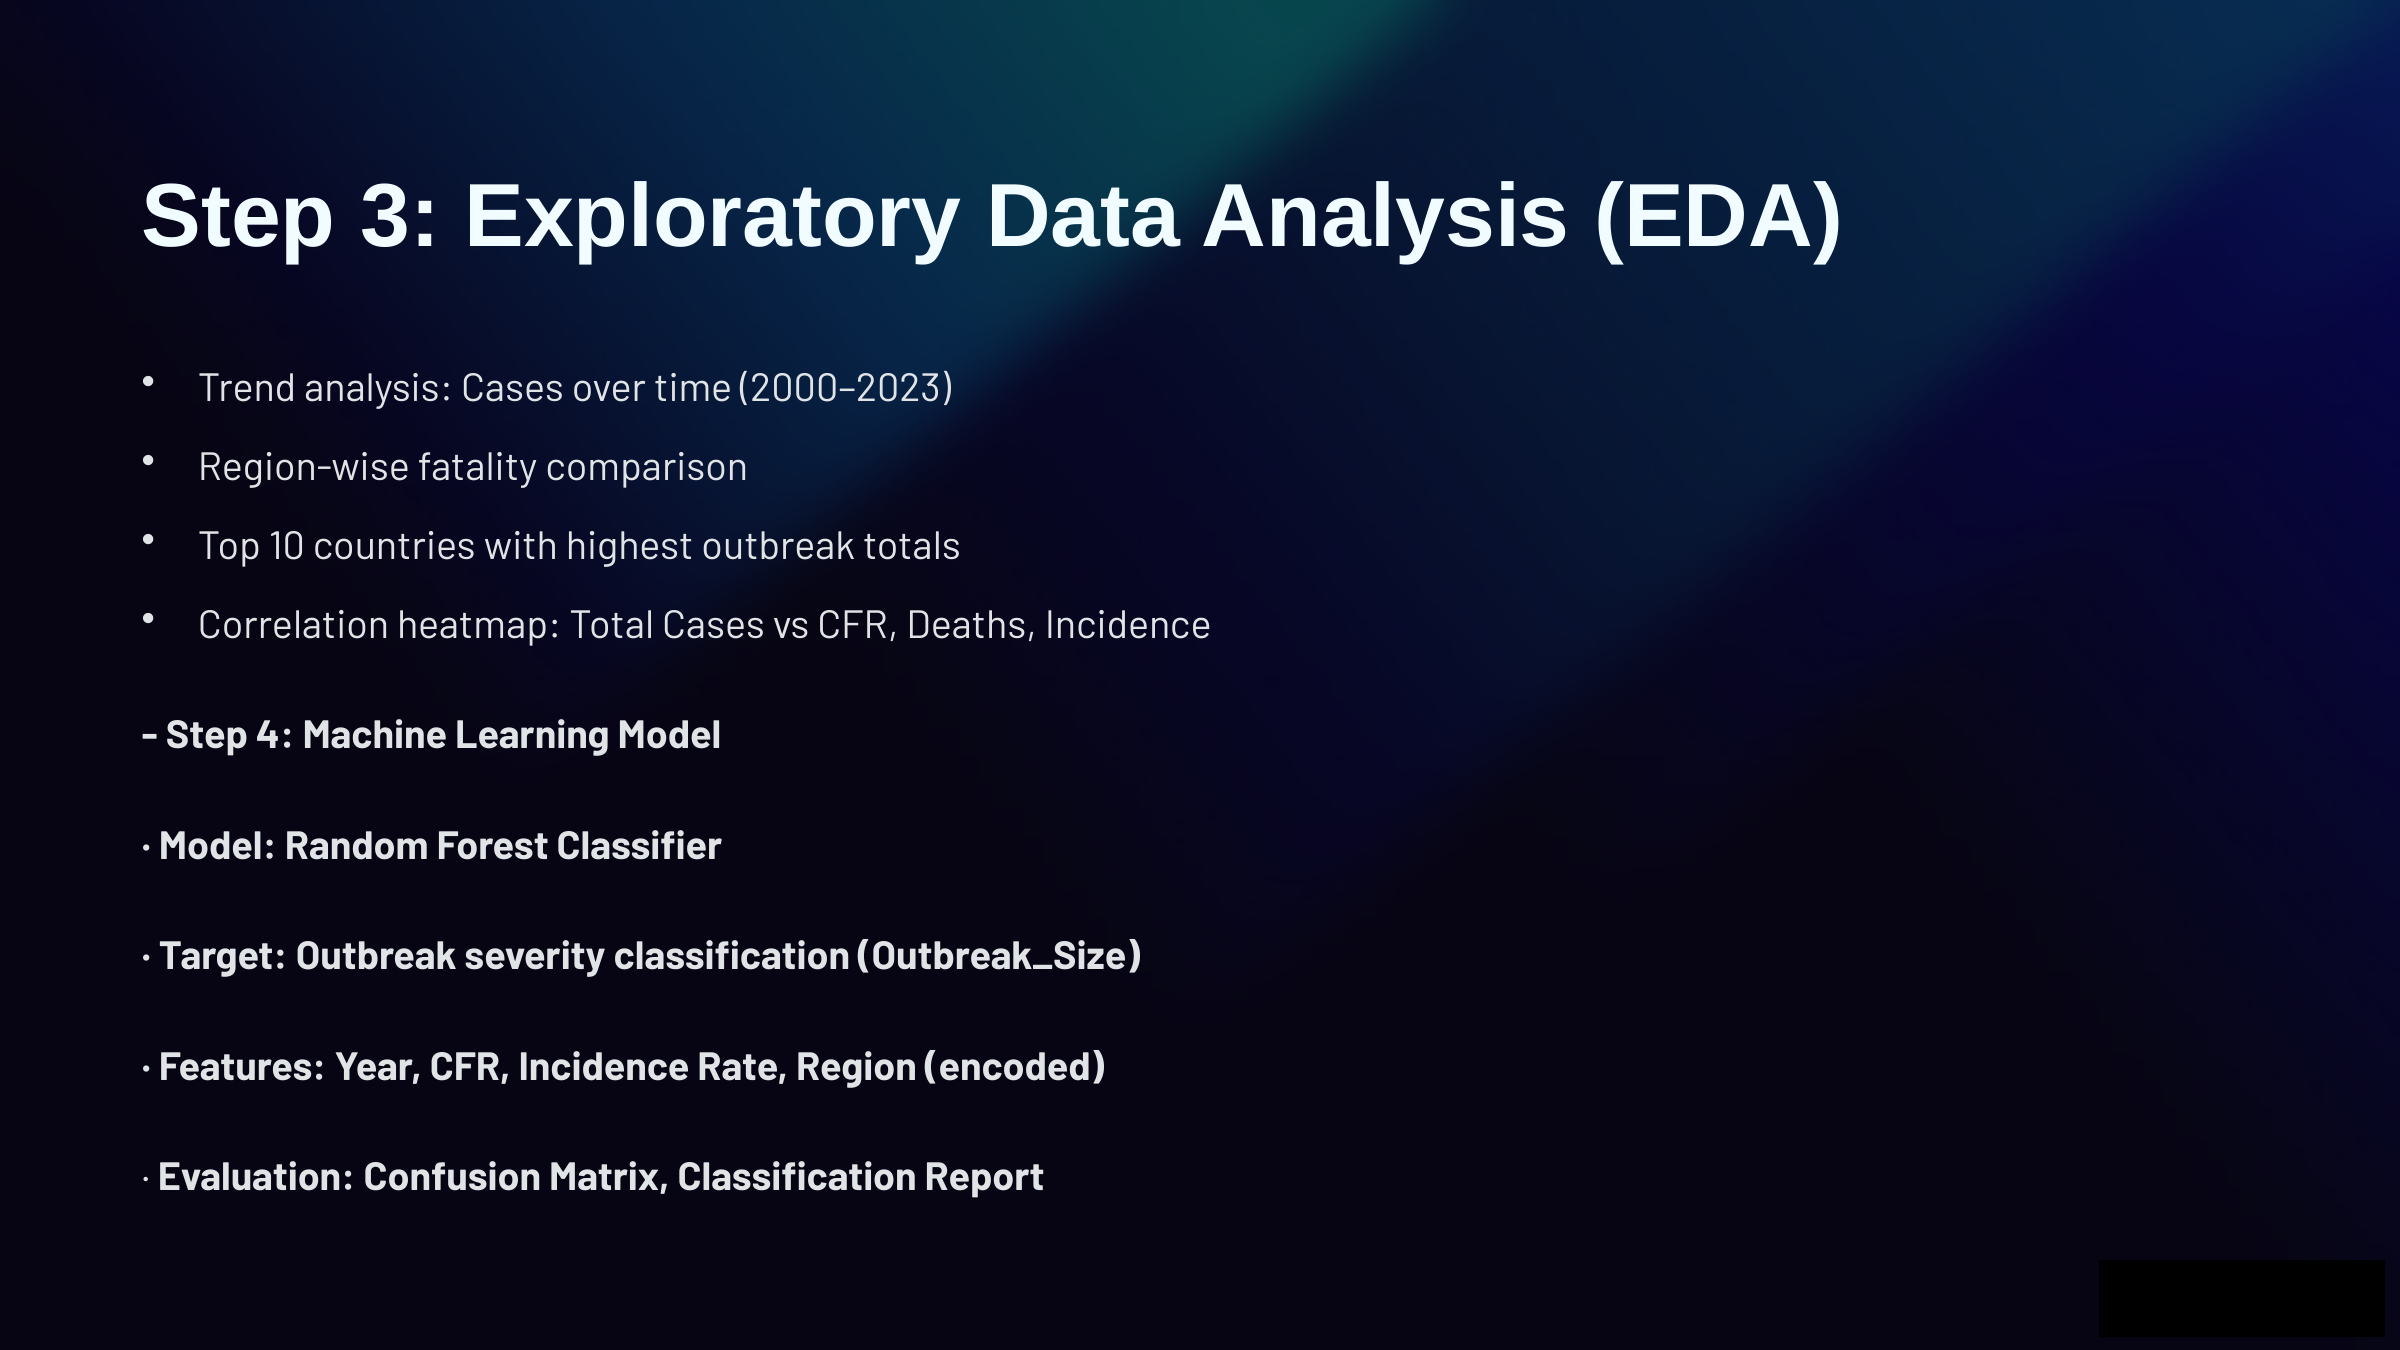

Step 3: Exploratory Data Analysis (EDA)
Trend analysis: Cases over time (2000–2023)
Region-wise fatality comparison
Top 10 countries with highest outbreak totals
Correlation heatmap: Total Cases vs CFR, Deaths, Incidence
- Step 4: Machine Learning Model
· Model: Random Forest Classifier
· Target: Outbreak severity classification (Outbreak_Size)
· Features: Year, CFR, Incidence Rate, Region (encoded)
· Evaluation: Confusion Matrix, Classification Report